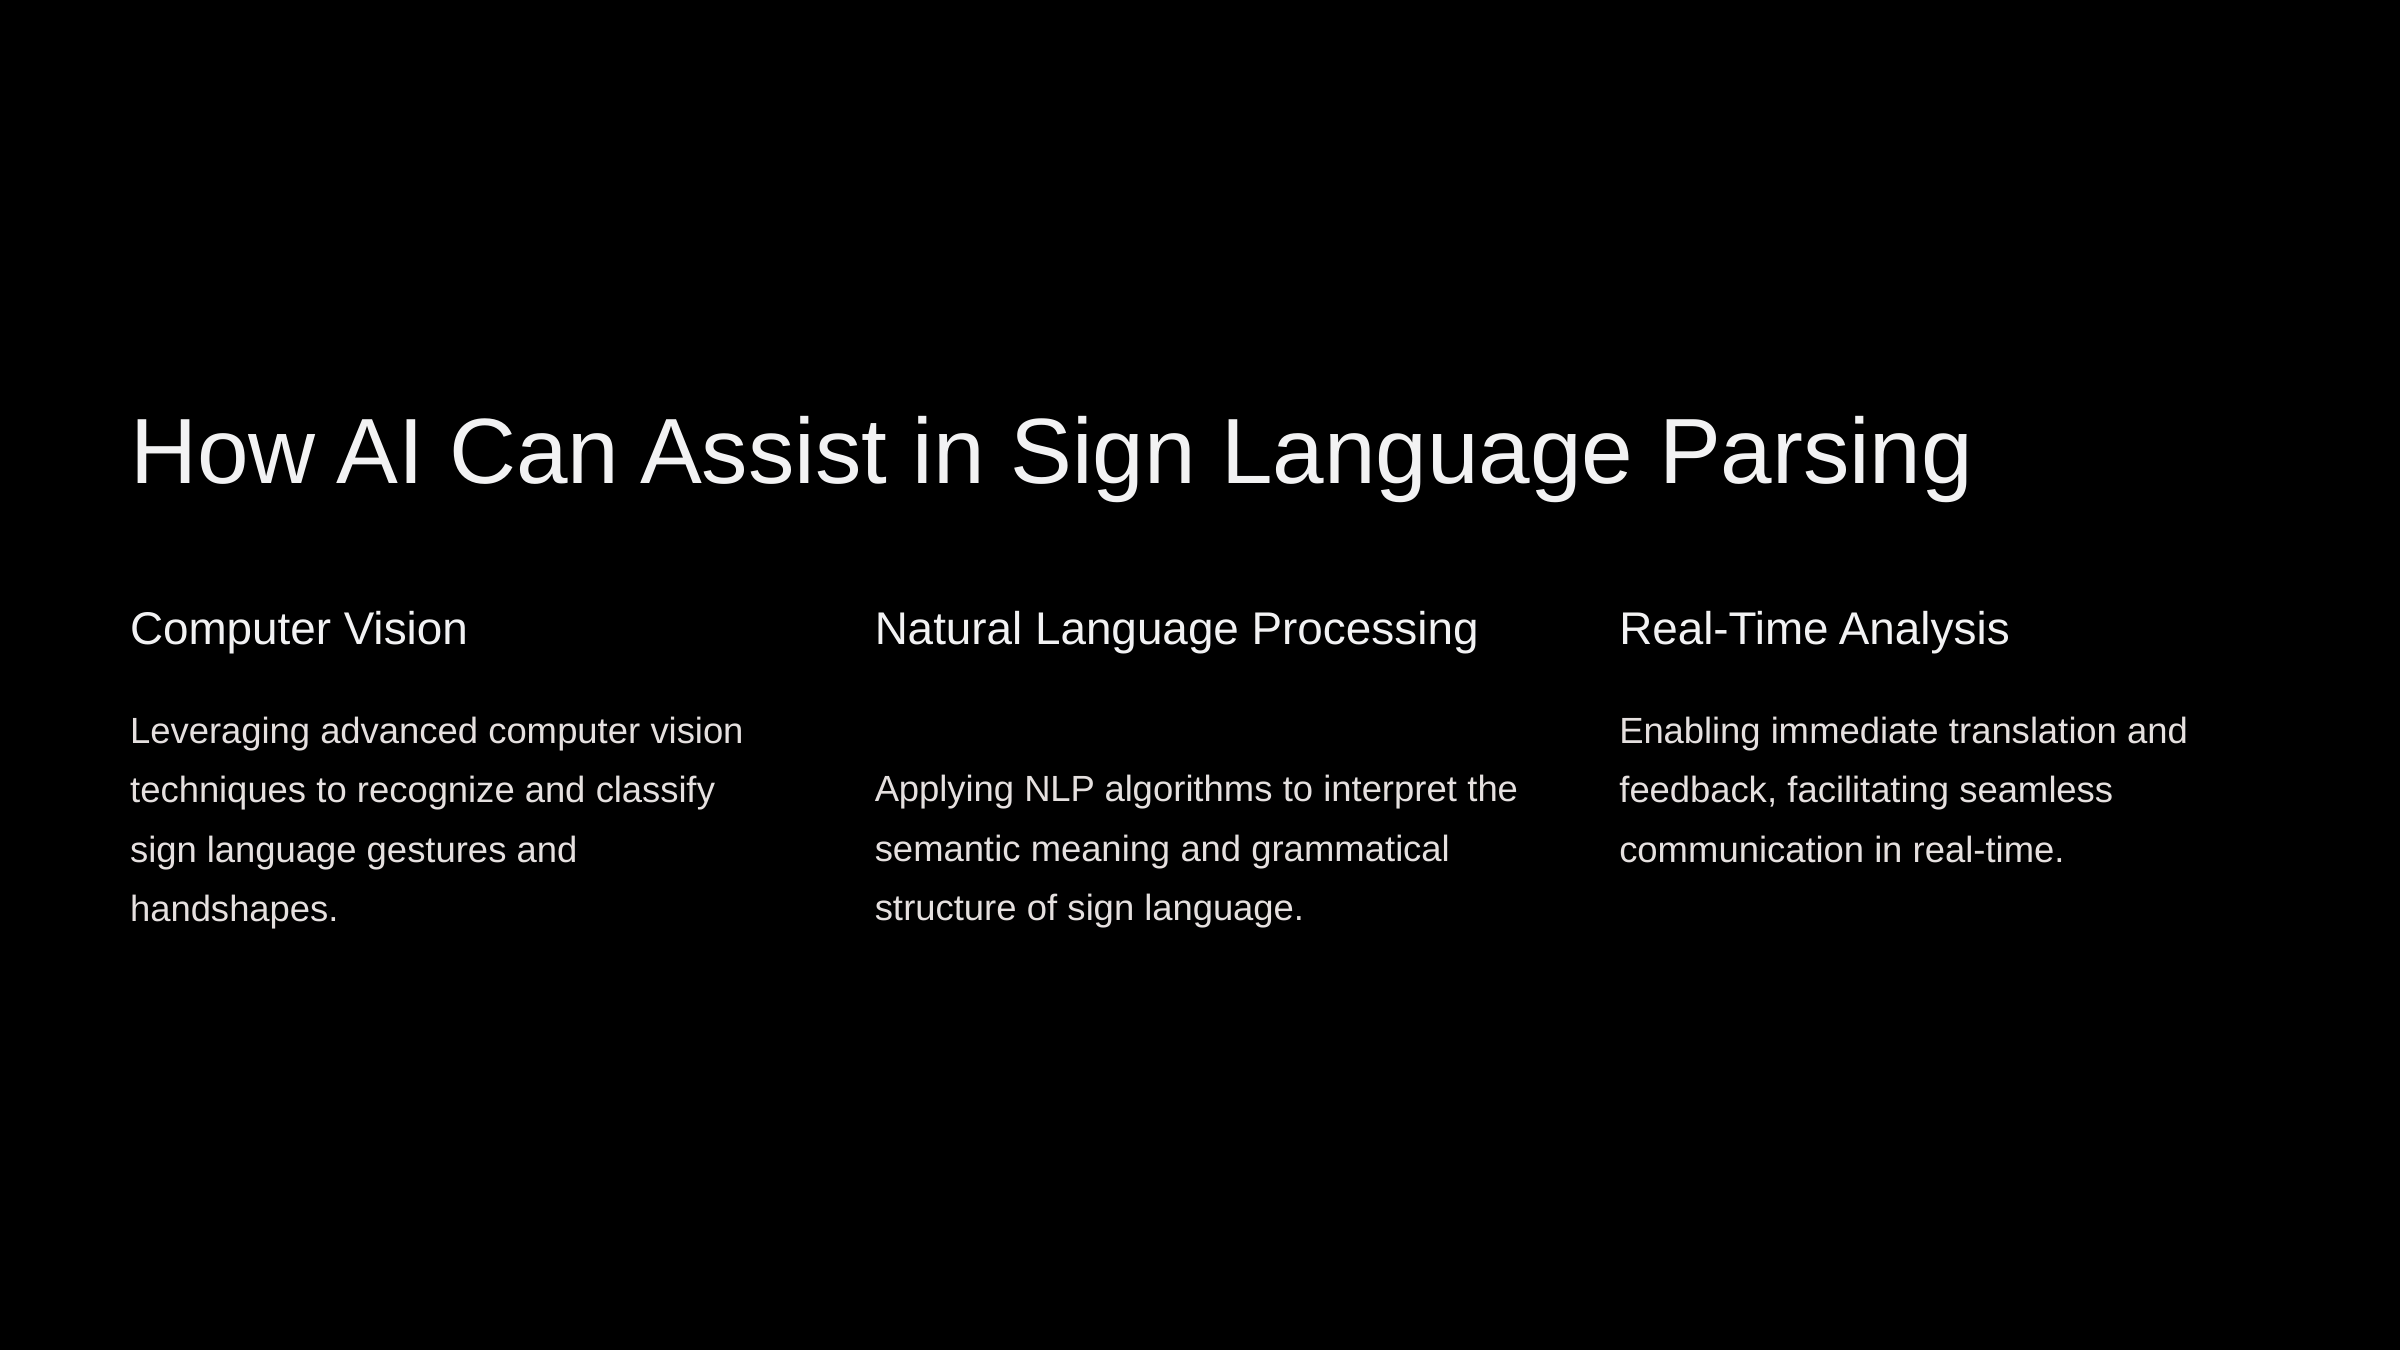

How AI Can Assist in Sign Language Parsing
Computer Vision
Natural Language Processing
Real-Time Analysis
Leveraging advanced computer vision techniques to recognize and classify sign language gestures and handshapes.
Enabling immediate translation and feedback, facilitating seamless communication in real-time.
Applying NLP algorithms to interpret the semantic meaning and grammatical structure of sign language.